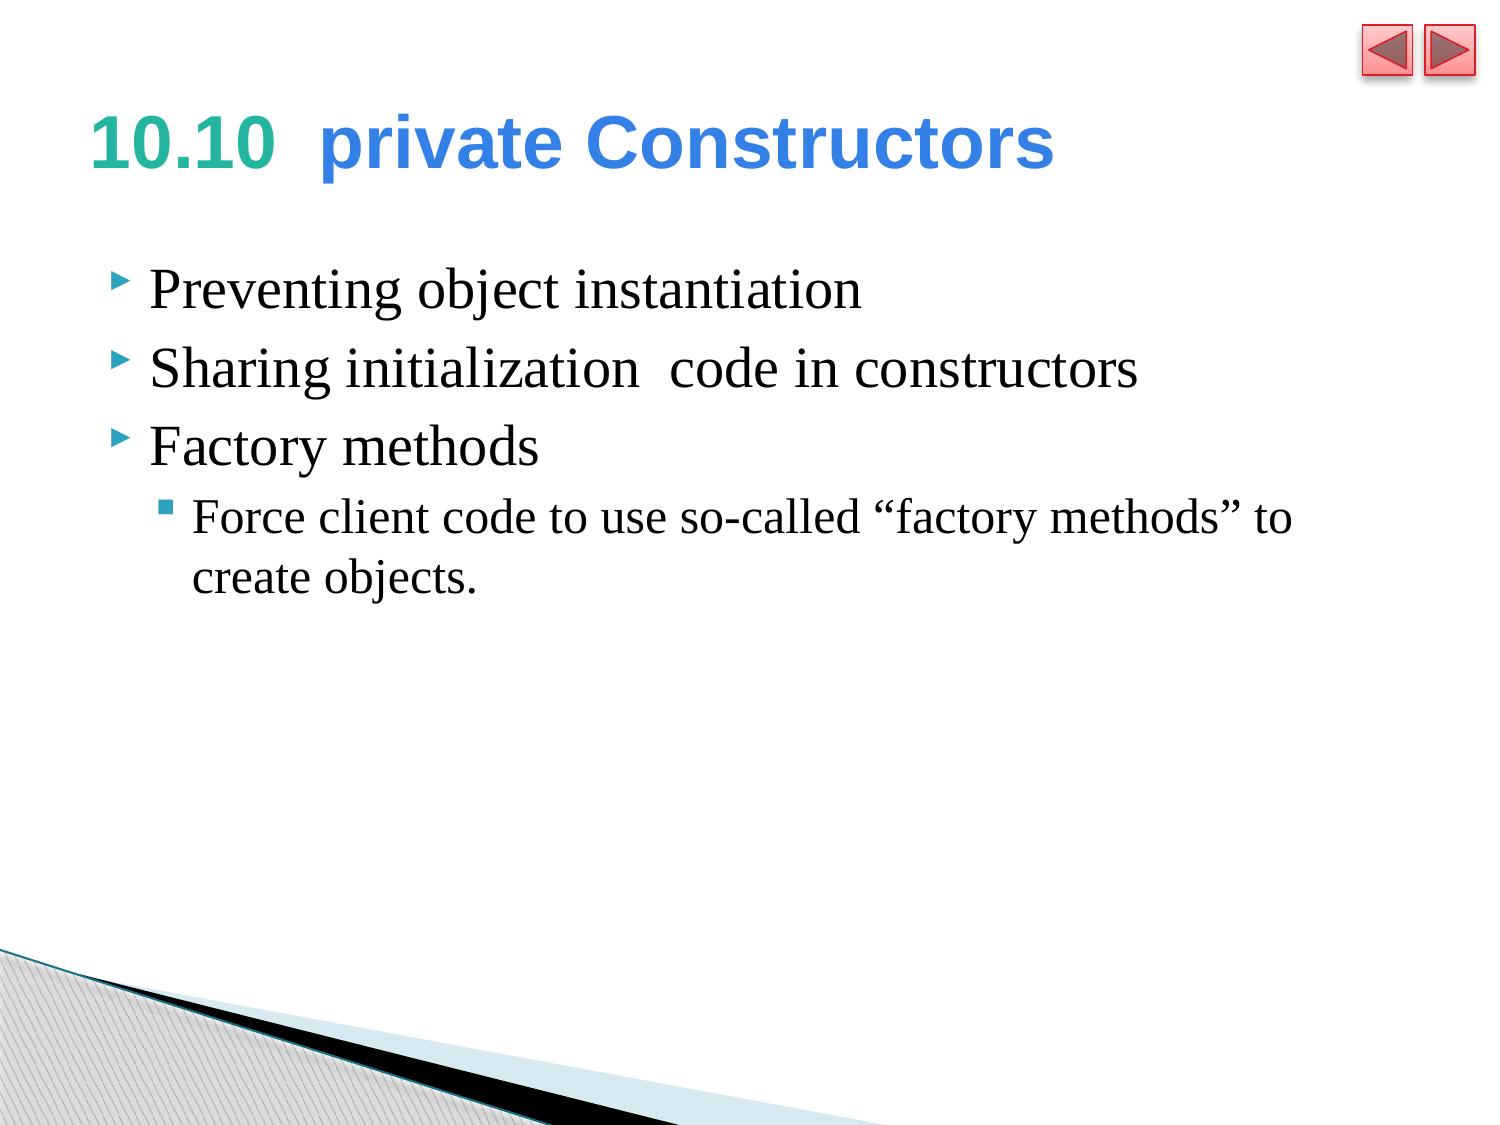

# 10.10  private Constructors
Preventing object instantiation
Sharing initialization  code in constructors
Factory methods
Force client code to use so-called “factory methods” to create objects.